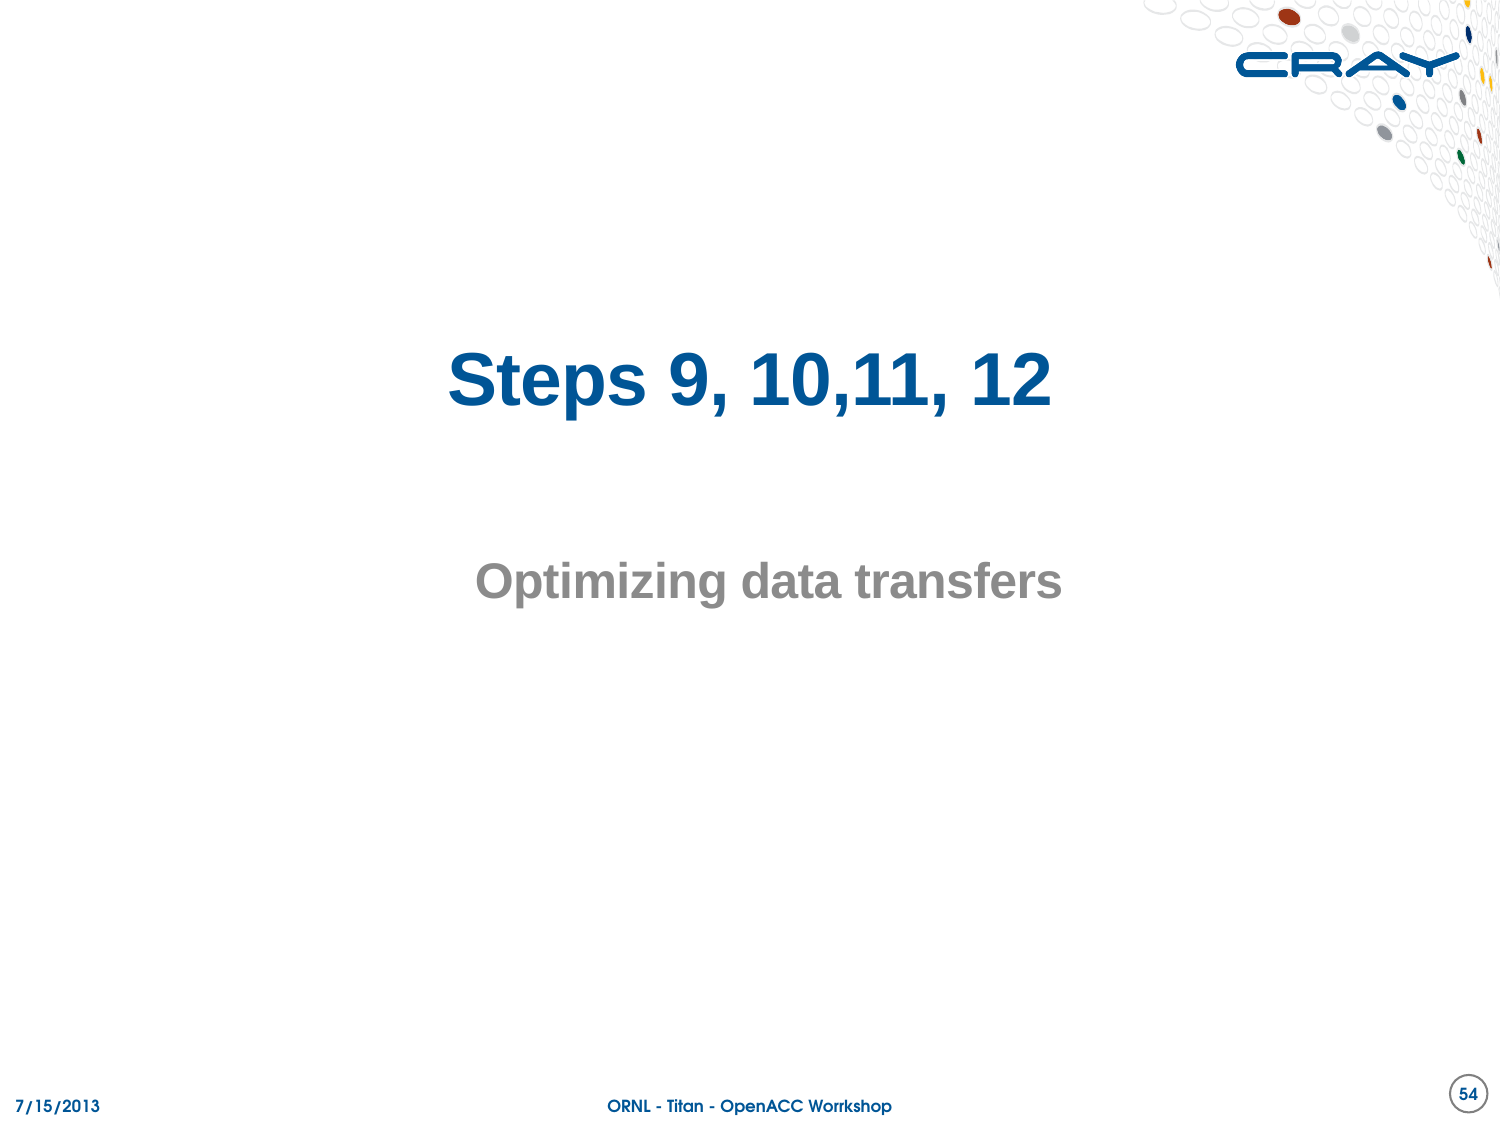

# Steps 9, 10,11, 12
Optimizing data transfers
54
7/15/2013
ORNL - Titan - OpenACC Worrkshop